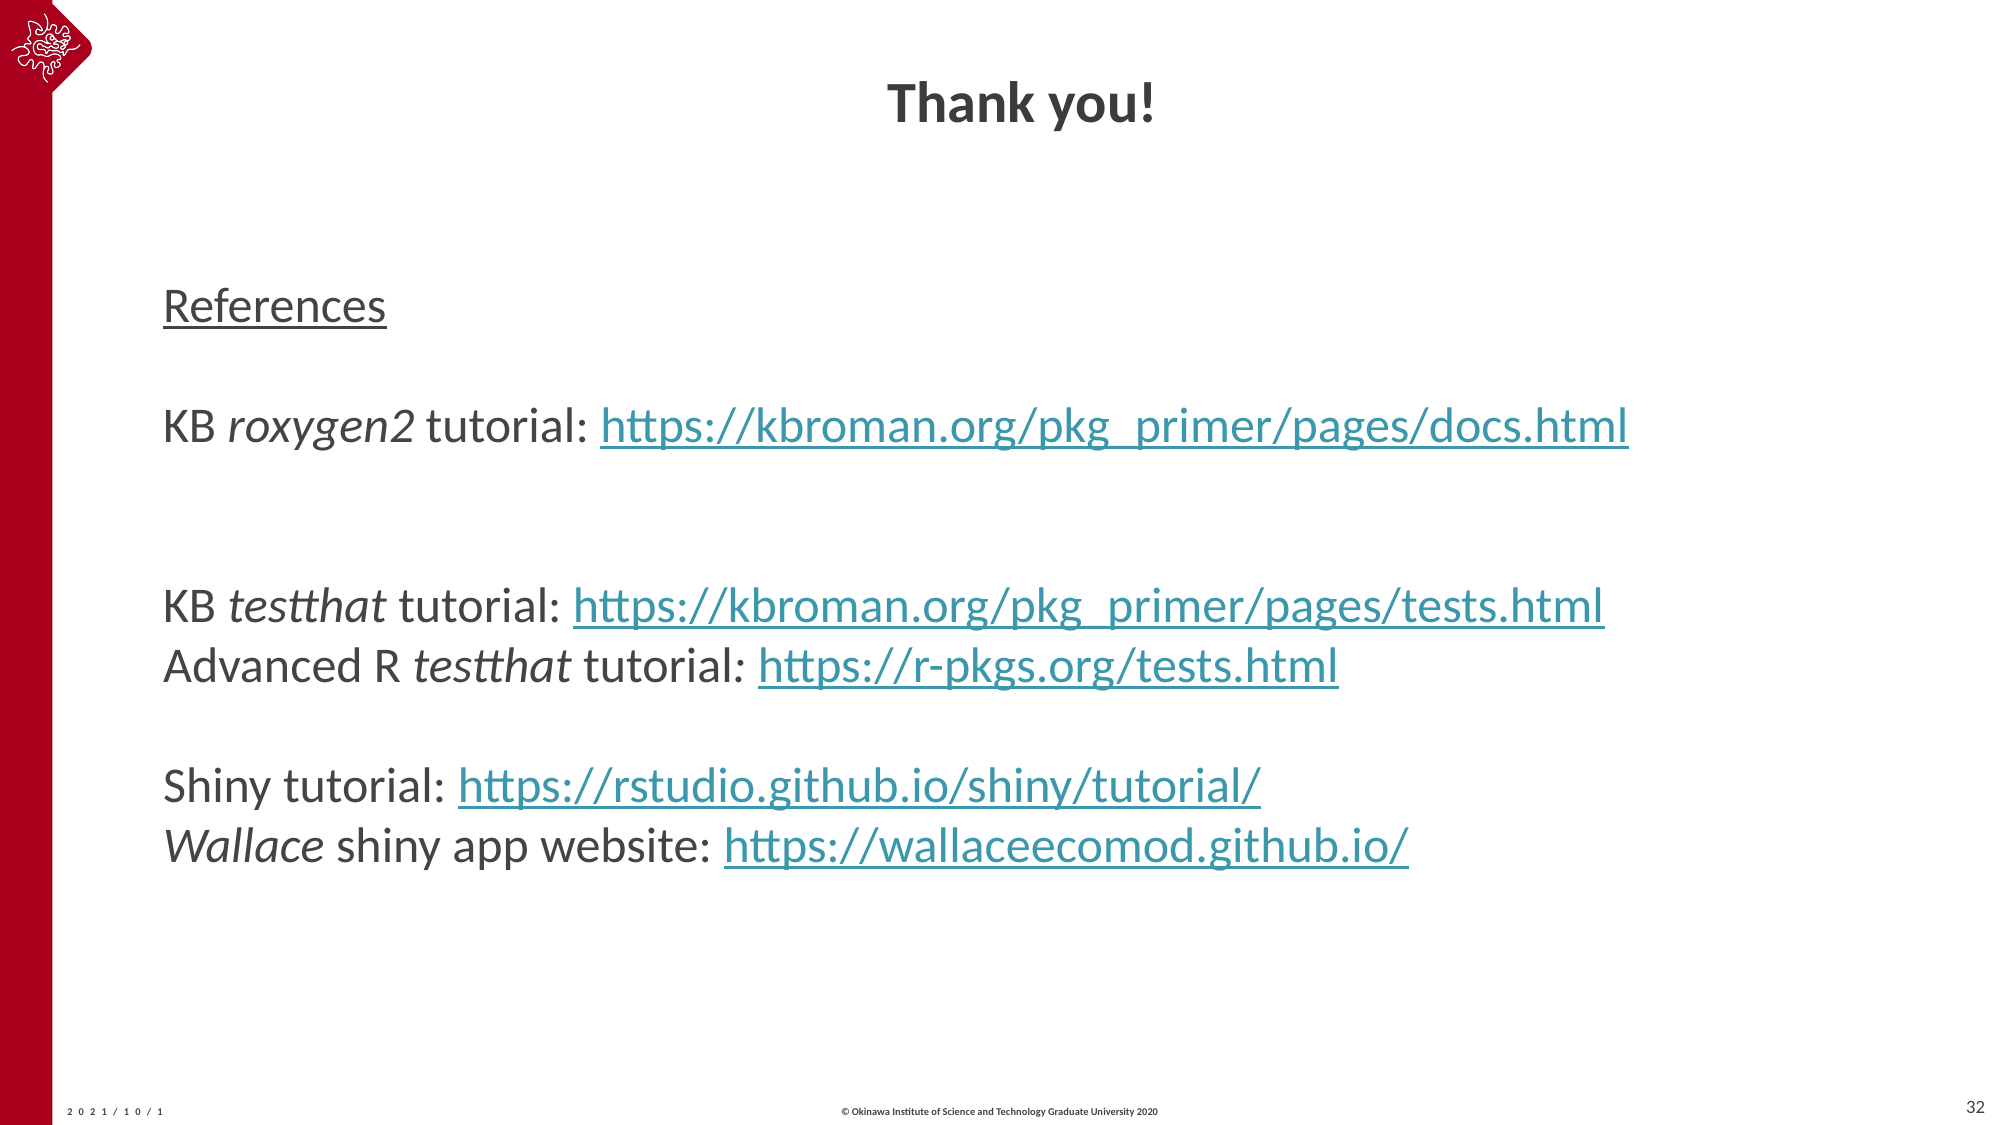

# Thank you!
References

KB roxygen2 tutorial: https://kbroman.org/pkg_primer/pages/docs.html

KB testthat tutorial: https://kbroman.org/pkg_primer/pages/tests.html
Advanced R testthat tutorial: https://r-pkgs.org/tests.html

Shiny tutorial: https://rstudio.github.io/shiny/tutorial/
Wallace shiny app website: https://wallaceecomod.github.io/